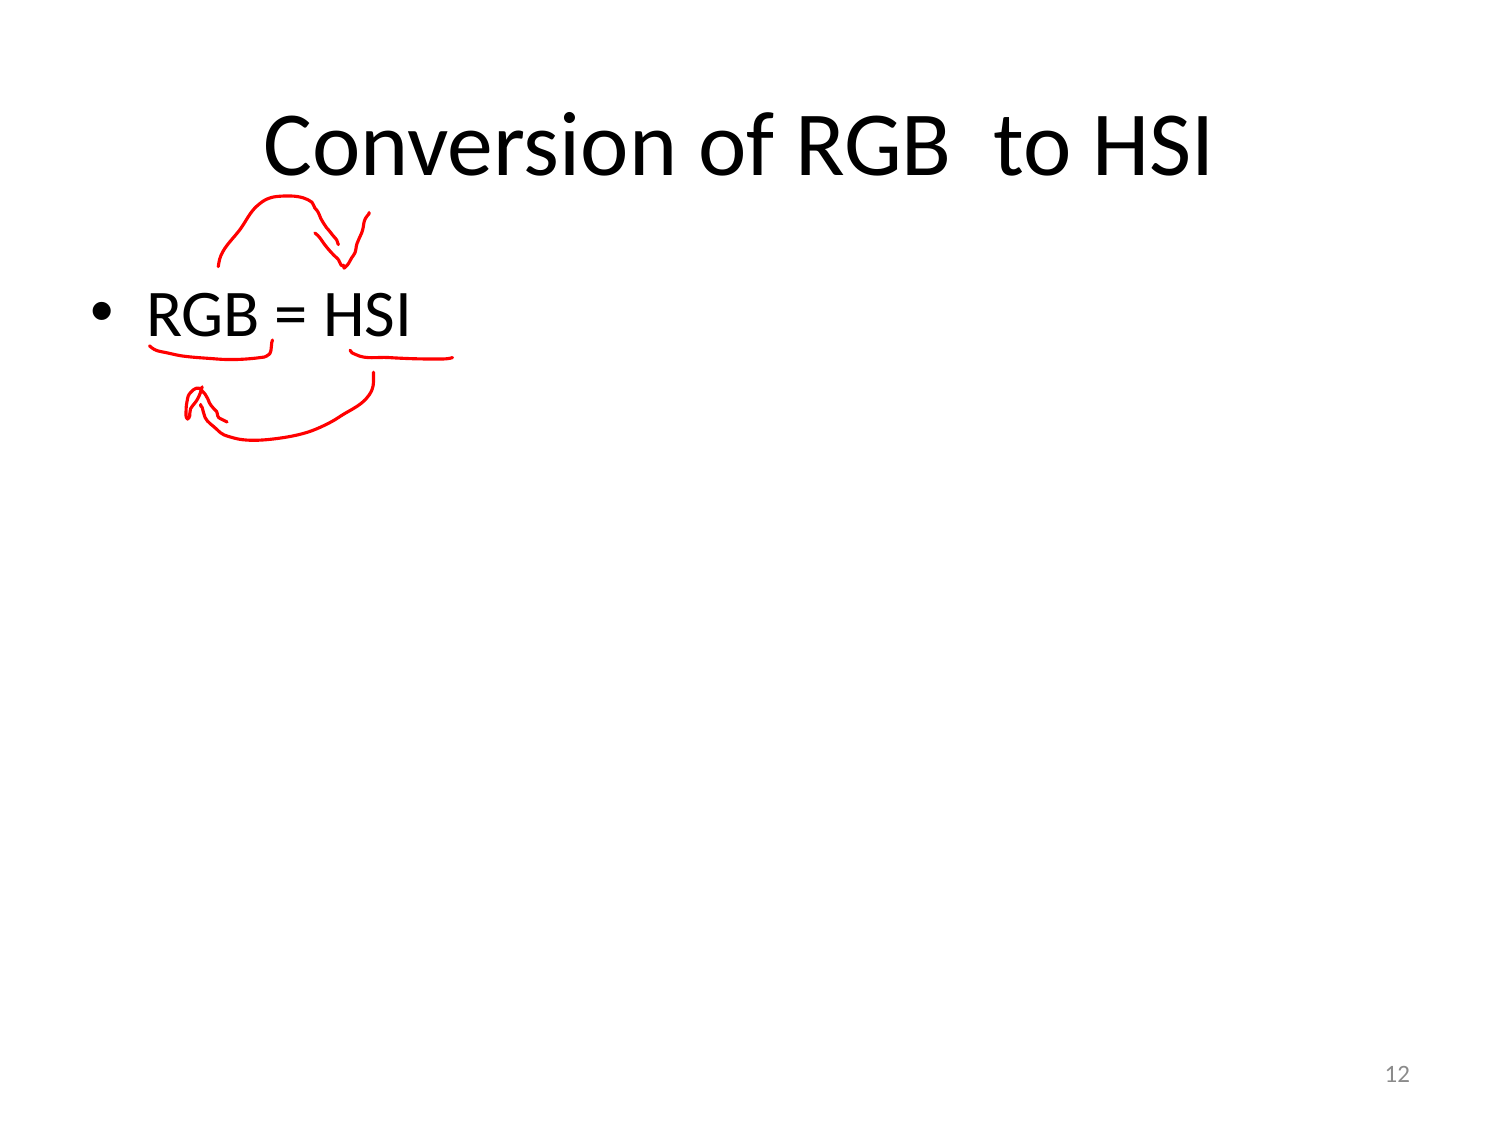

# Conversion of RGB  to HSI
RGB = HSI
12